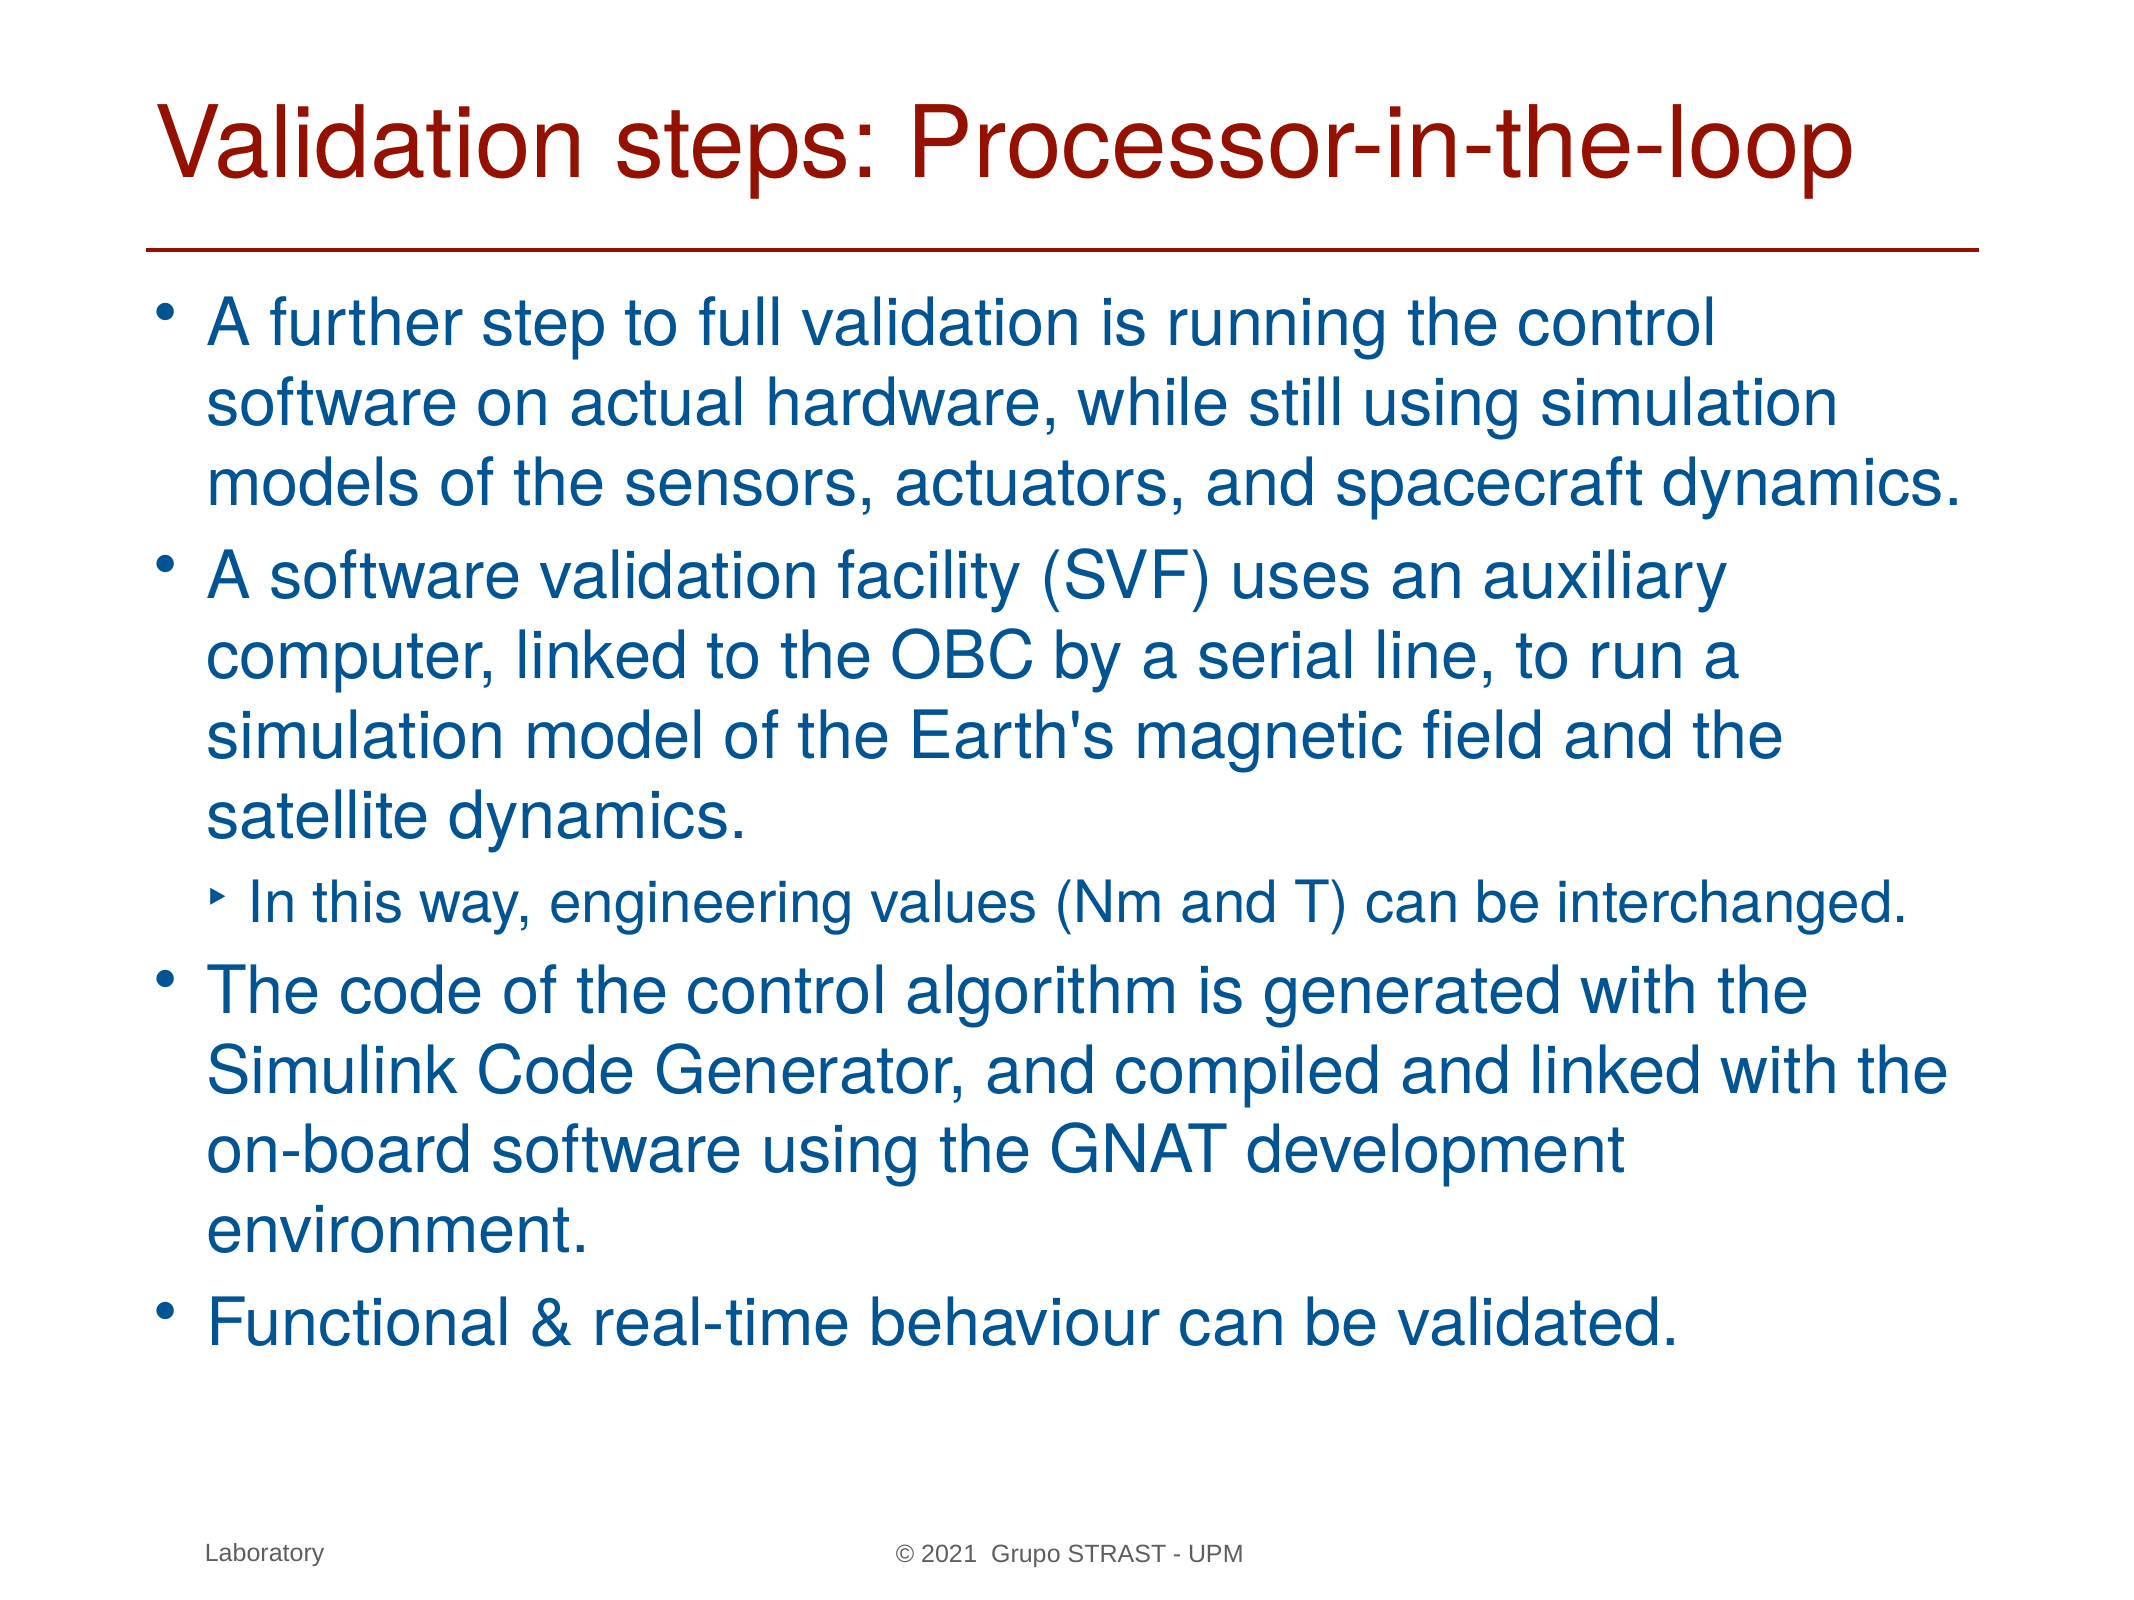

# Validation steps: Processor-in-the-loop
A further step to full validation is running the control software on actual hardware, while still using simulation models of the sensors, actuators, and spacecraft dynamics.
A software validation facility (SVF) uses an auxiliary computer, linked to the OBC by a serial line, to run a simulation model of the Earth's magnetic field and the satellite dynamics.
In this way, engineering values (Nm and T) can be interchanged.
The code of the control algorithm is generated with the Simulink Code Generator, and compiled and linked with the on-board software using the GNAT development environment.
Functional & real-time behaviour can be validated.